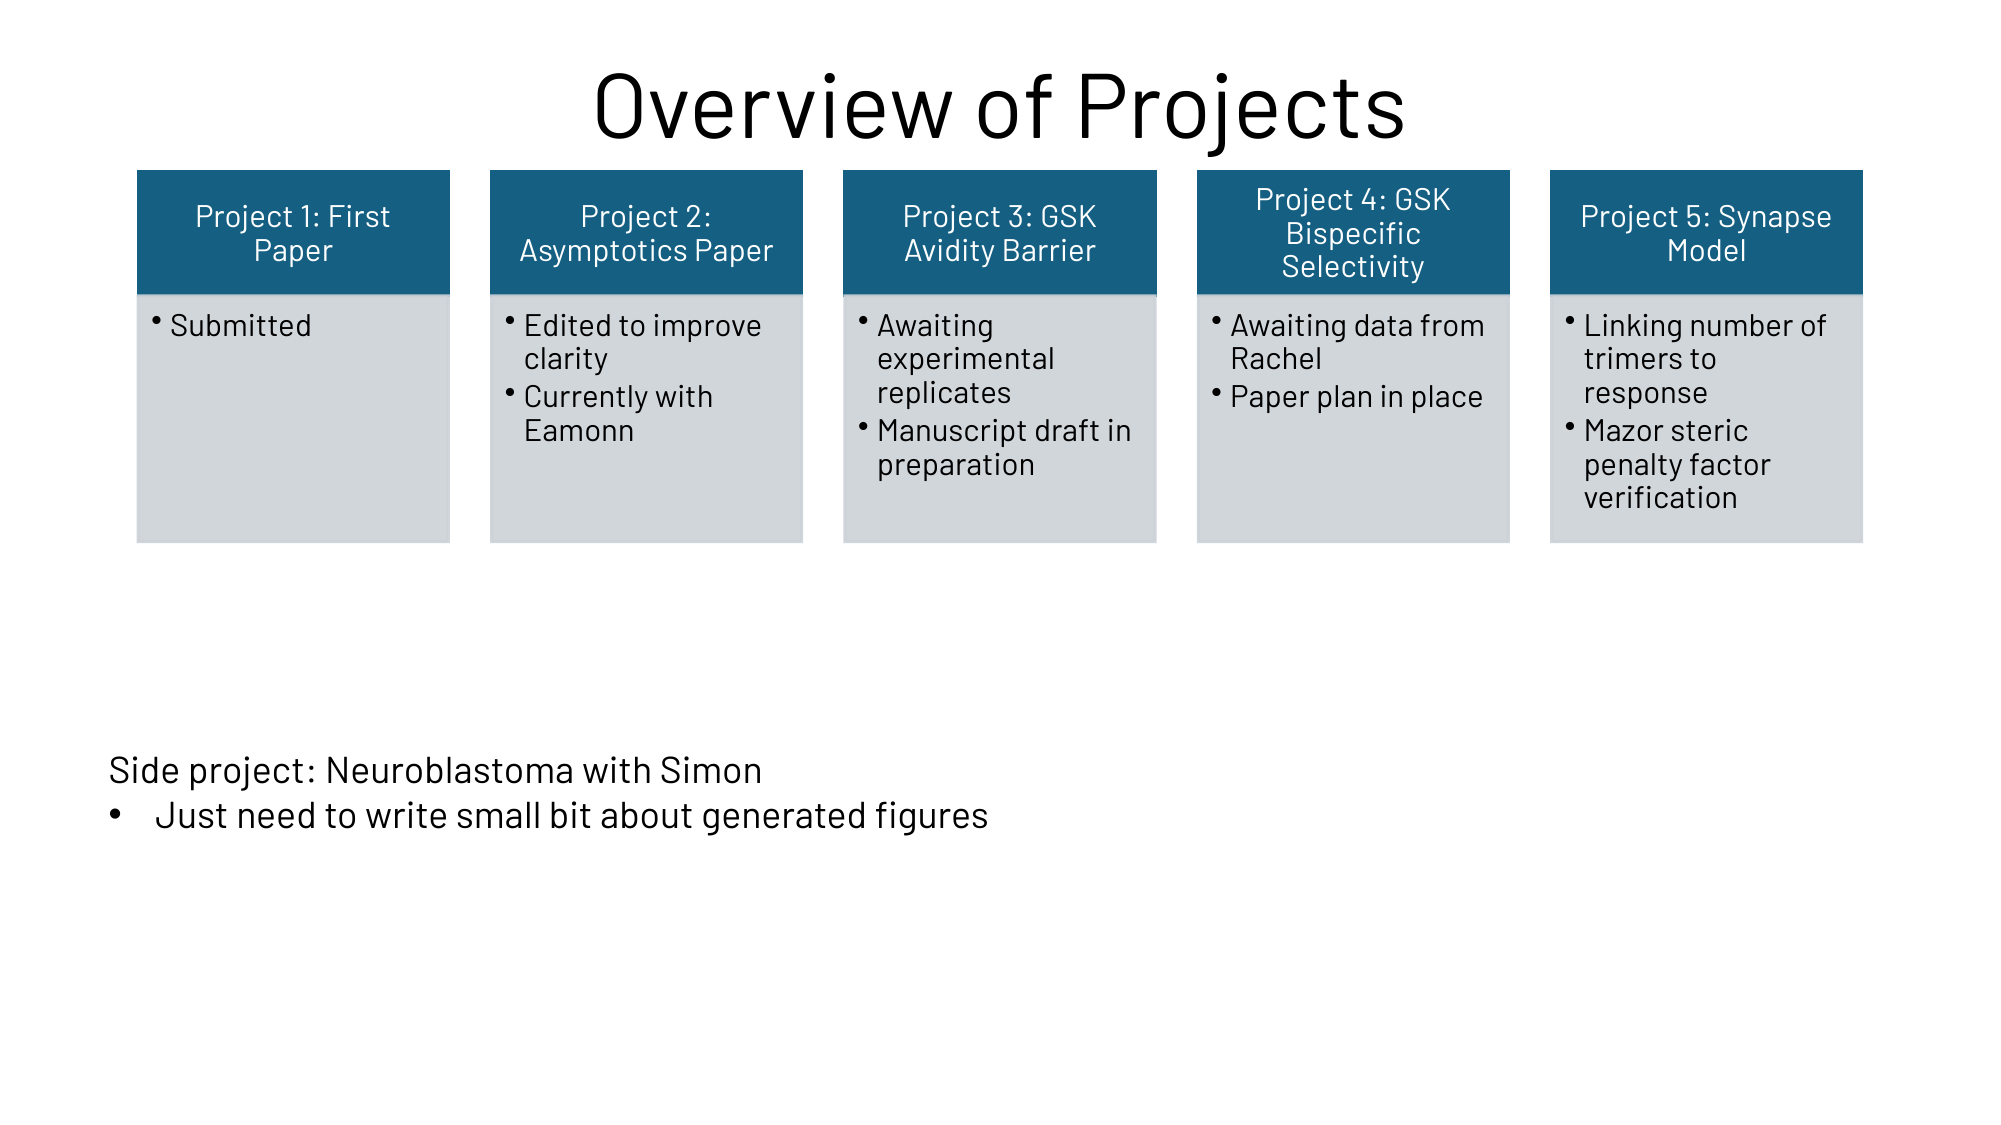

# Overview of Projects
Project 1: First Paper
Submitted
Project 2: Asymptotics Paper
Edited to improve clarity
Currently with Eamonn
Project 3: GSK Avidity Barrier
Awaiting experimental replicates
Manuscript draft in preparation
Project 4: GSK Bispecific Selectivity
Awaiting data from Rachel
Paper plan in place
Project 5: Synapse Model
Linking number of trimers to response
Mazor steric penalty factor verification
Side project: Neuroblastoma with Simon
Just need to write small bit about generated figures